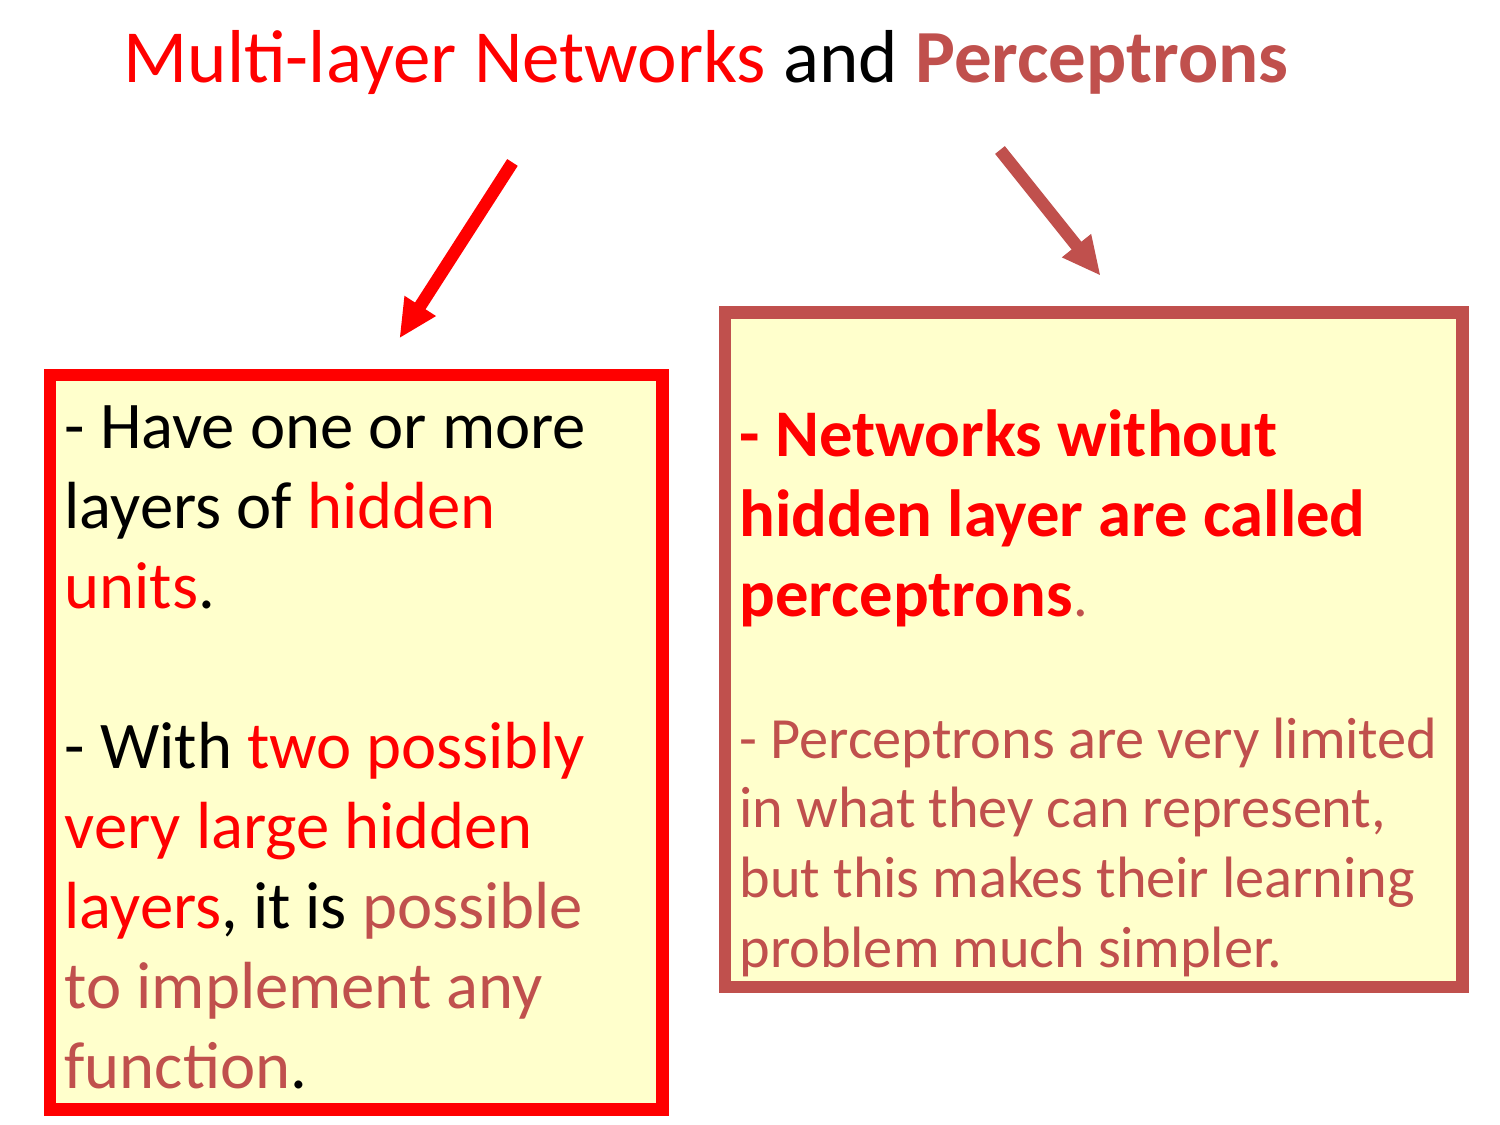

Multi-layer Networks and Perceptrons

- Networks without hidden layer are called perceptrons.

- Perceptrons are very limited in what they can represent, but this makes their learning problem much simpler.

- Have one or more layers of hidden units.

- With two possibly very large hidden layers, it is possible  to implement any function.